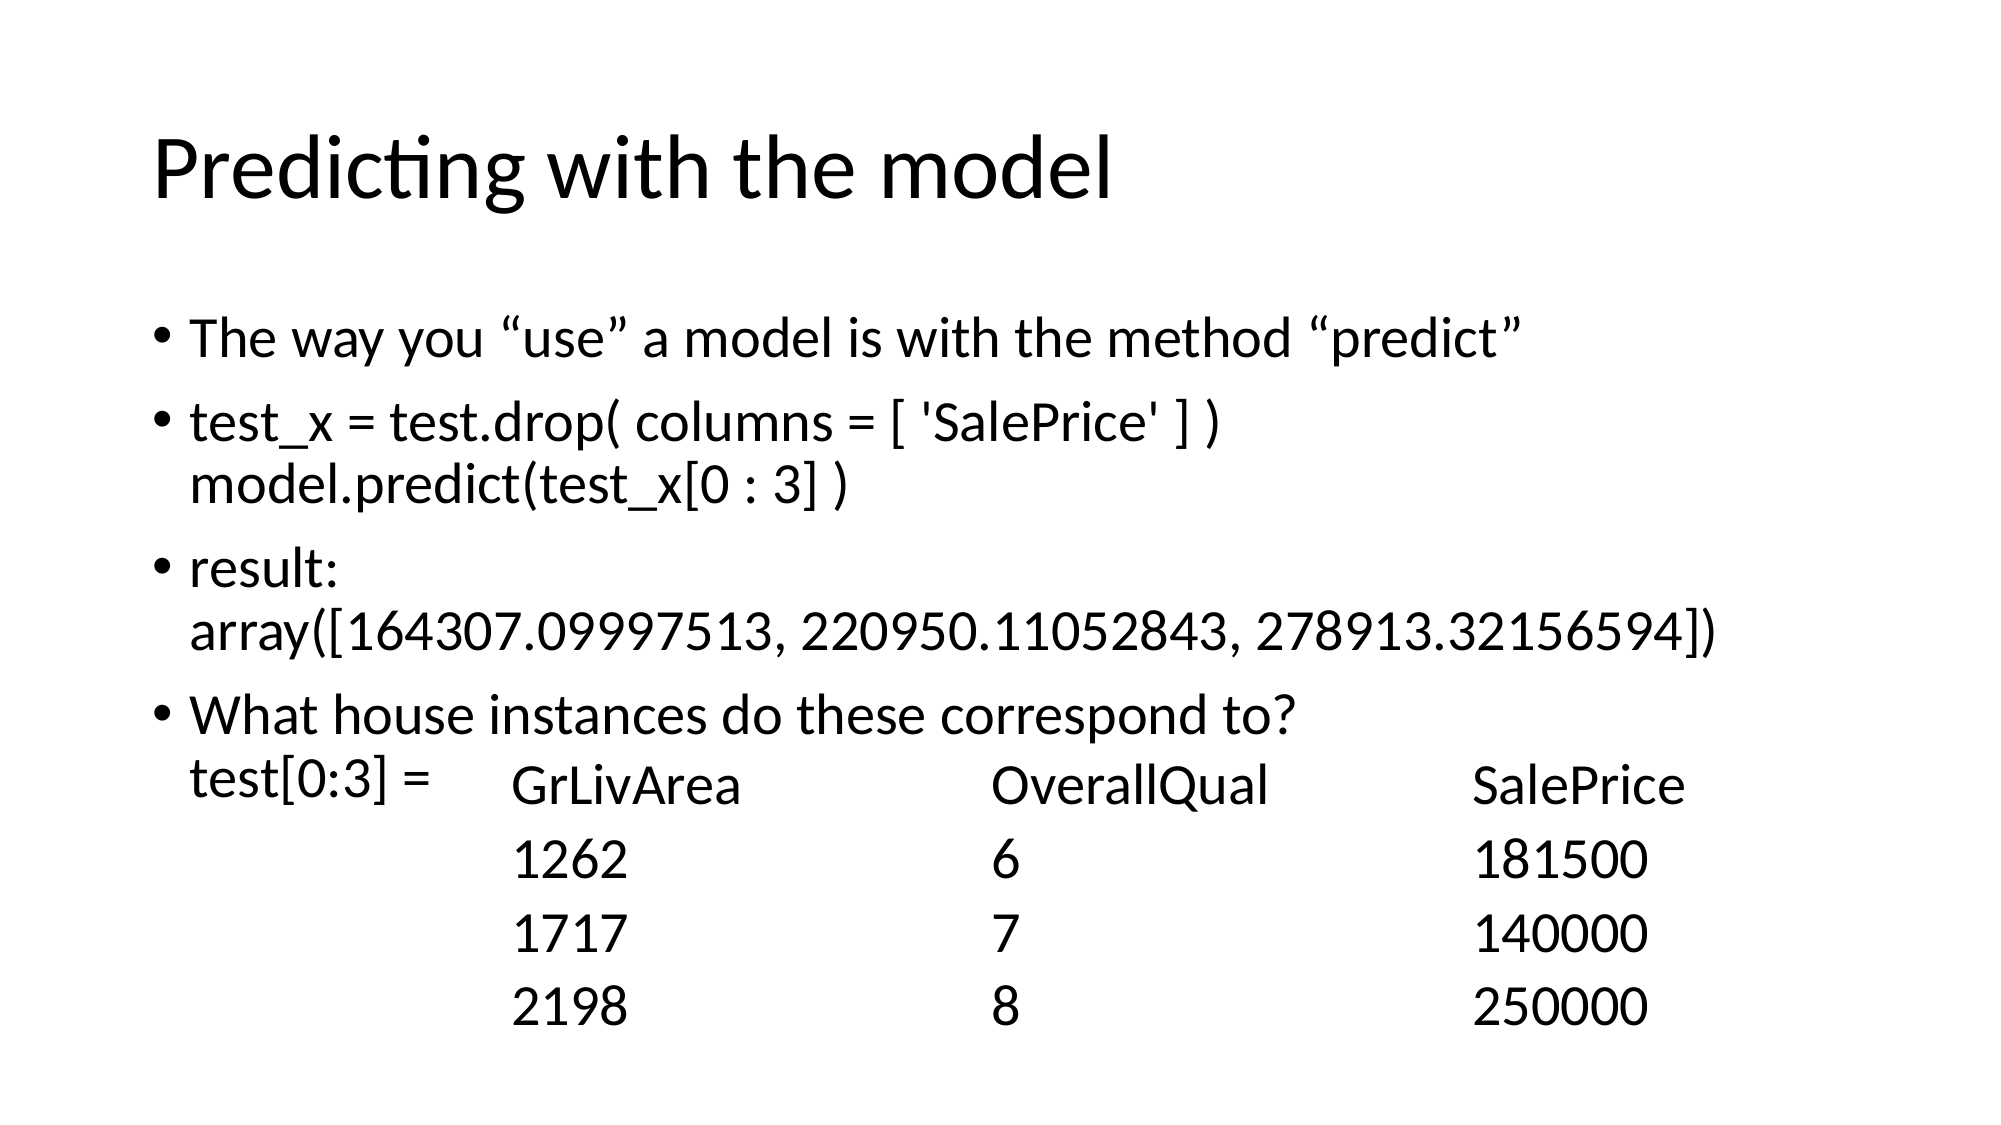

# Predicting with the model
The way you “use” a model is with the method “predict”
test_x = test.drop( columns = [ 'SalePrice' ] )
model.predict(test_x[0 : 3] )
result:
array([164307.09997513, 220950.11052843, 278913.32156594])
What house instances do these correspond to?
test[0:3] =
| GrLivArea | OverallQual | SalePrice |
| --- | --- | --- |
| 1262 | 6 | 181500 |
| 1717 | 7 | 140000 |
| 2198 | 8 | 250000 |